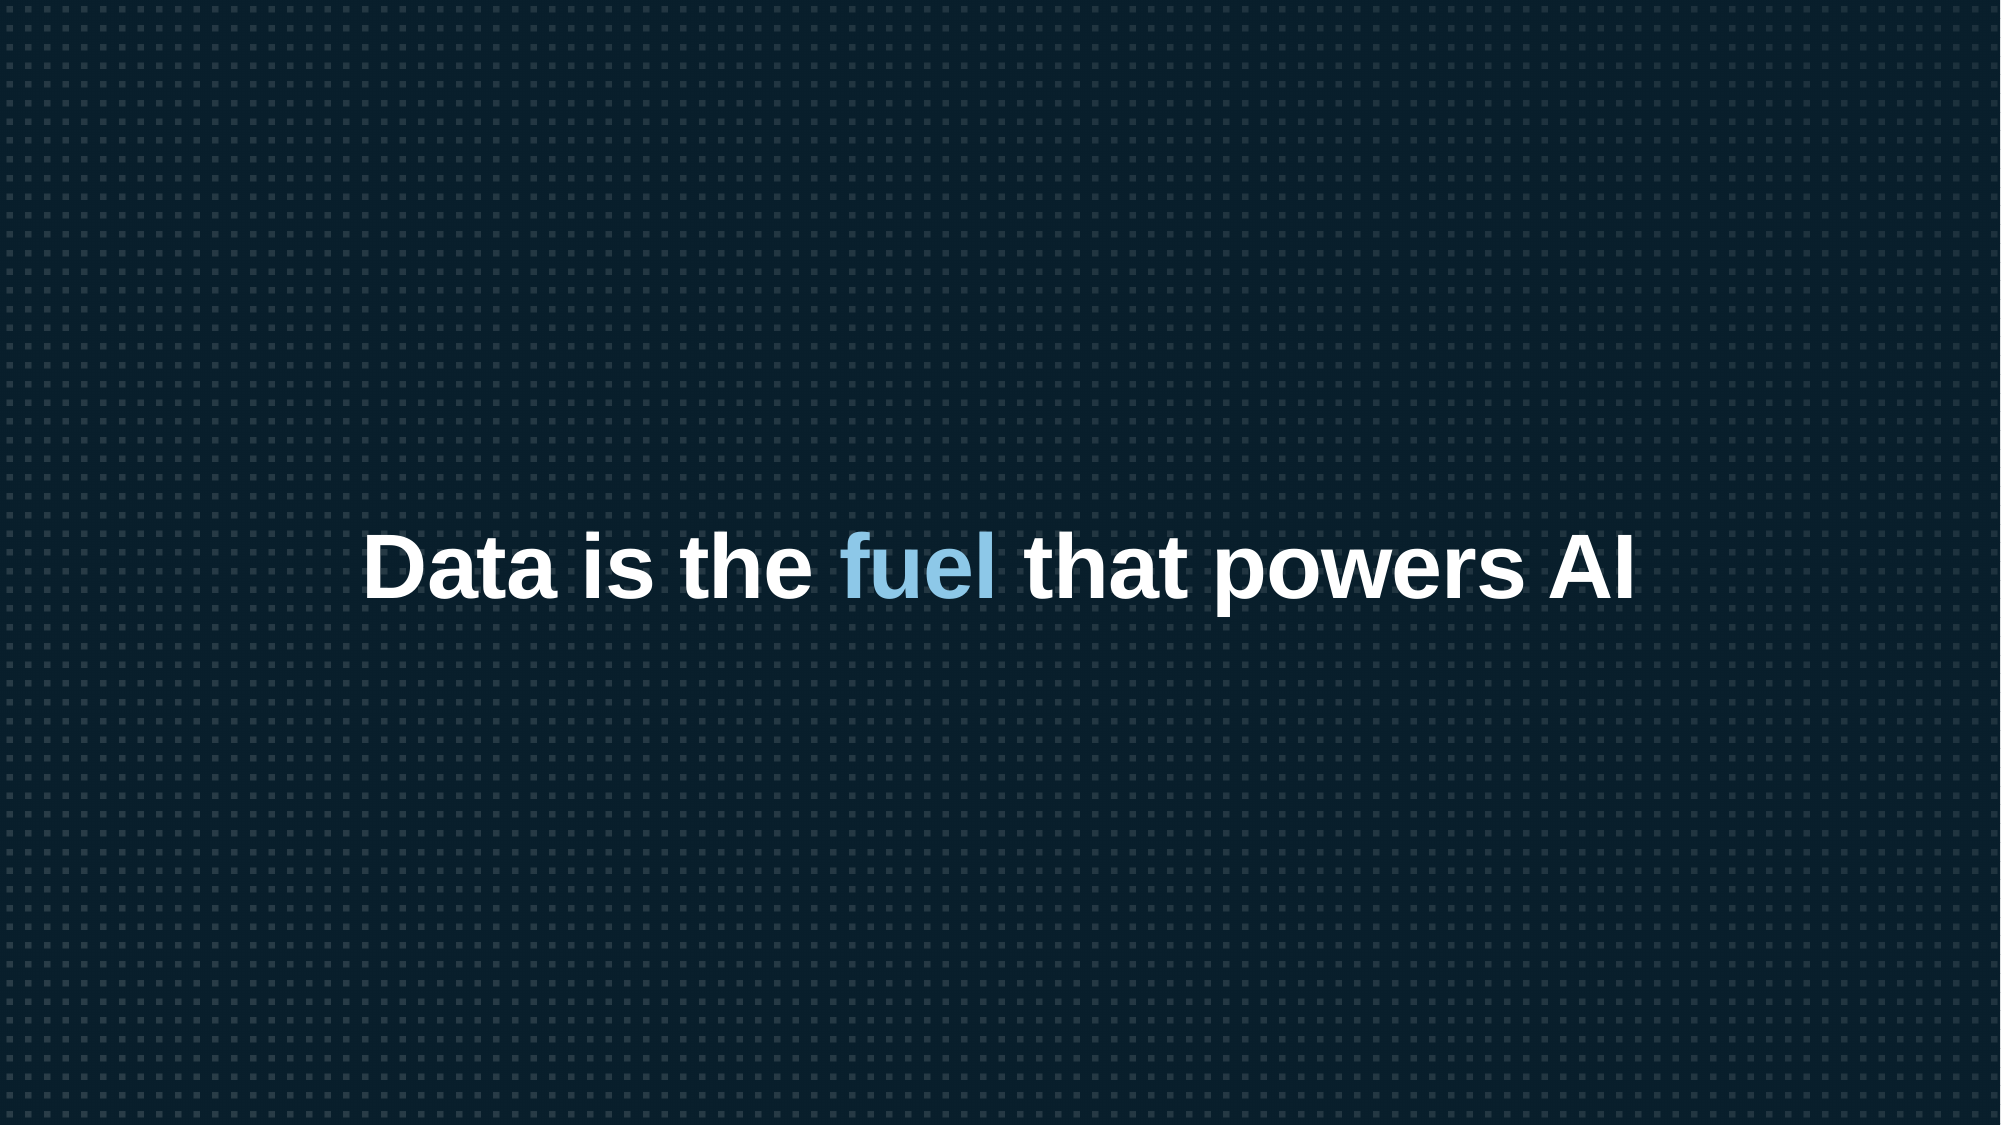

Data is the fuel that powers AI
Data is the fuel that powers AI